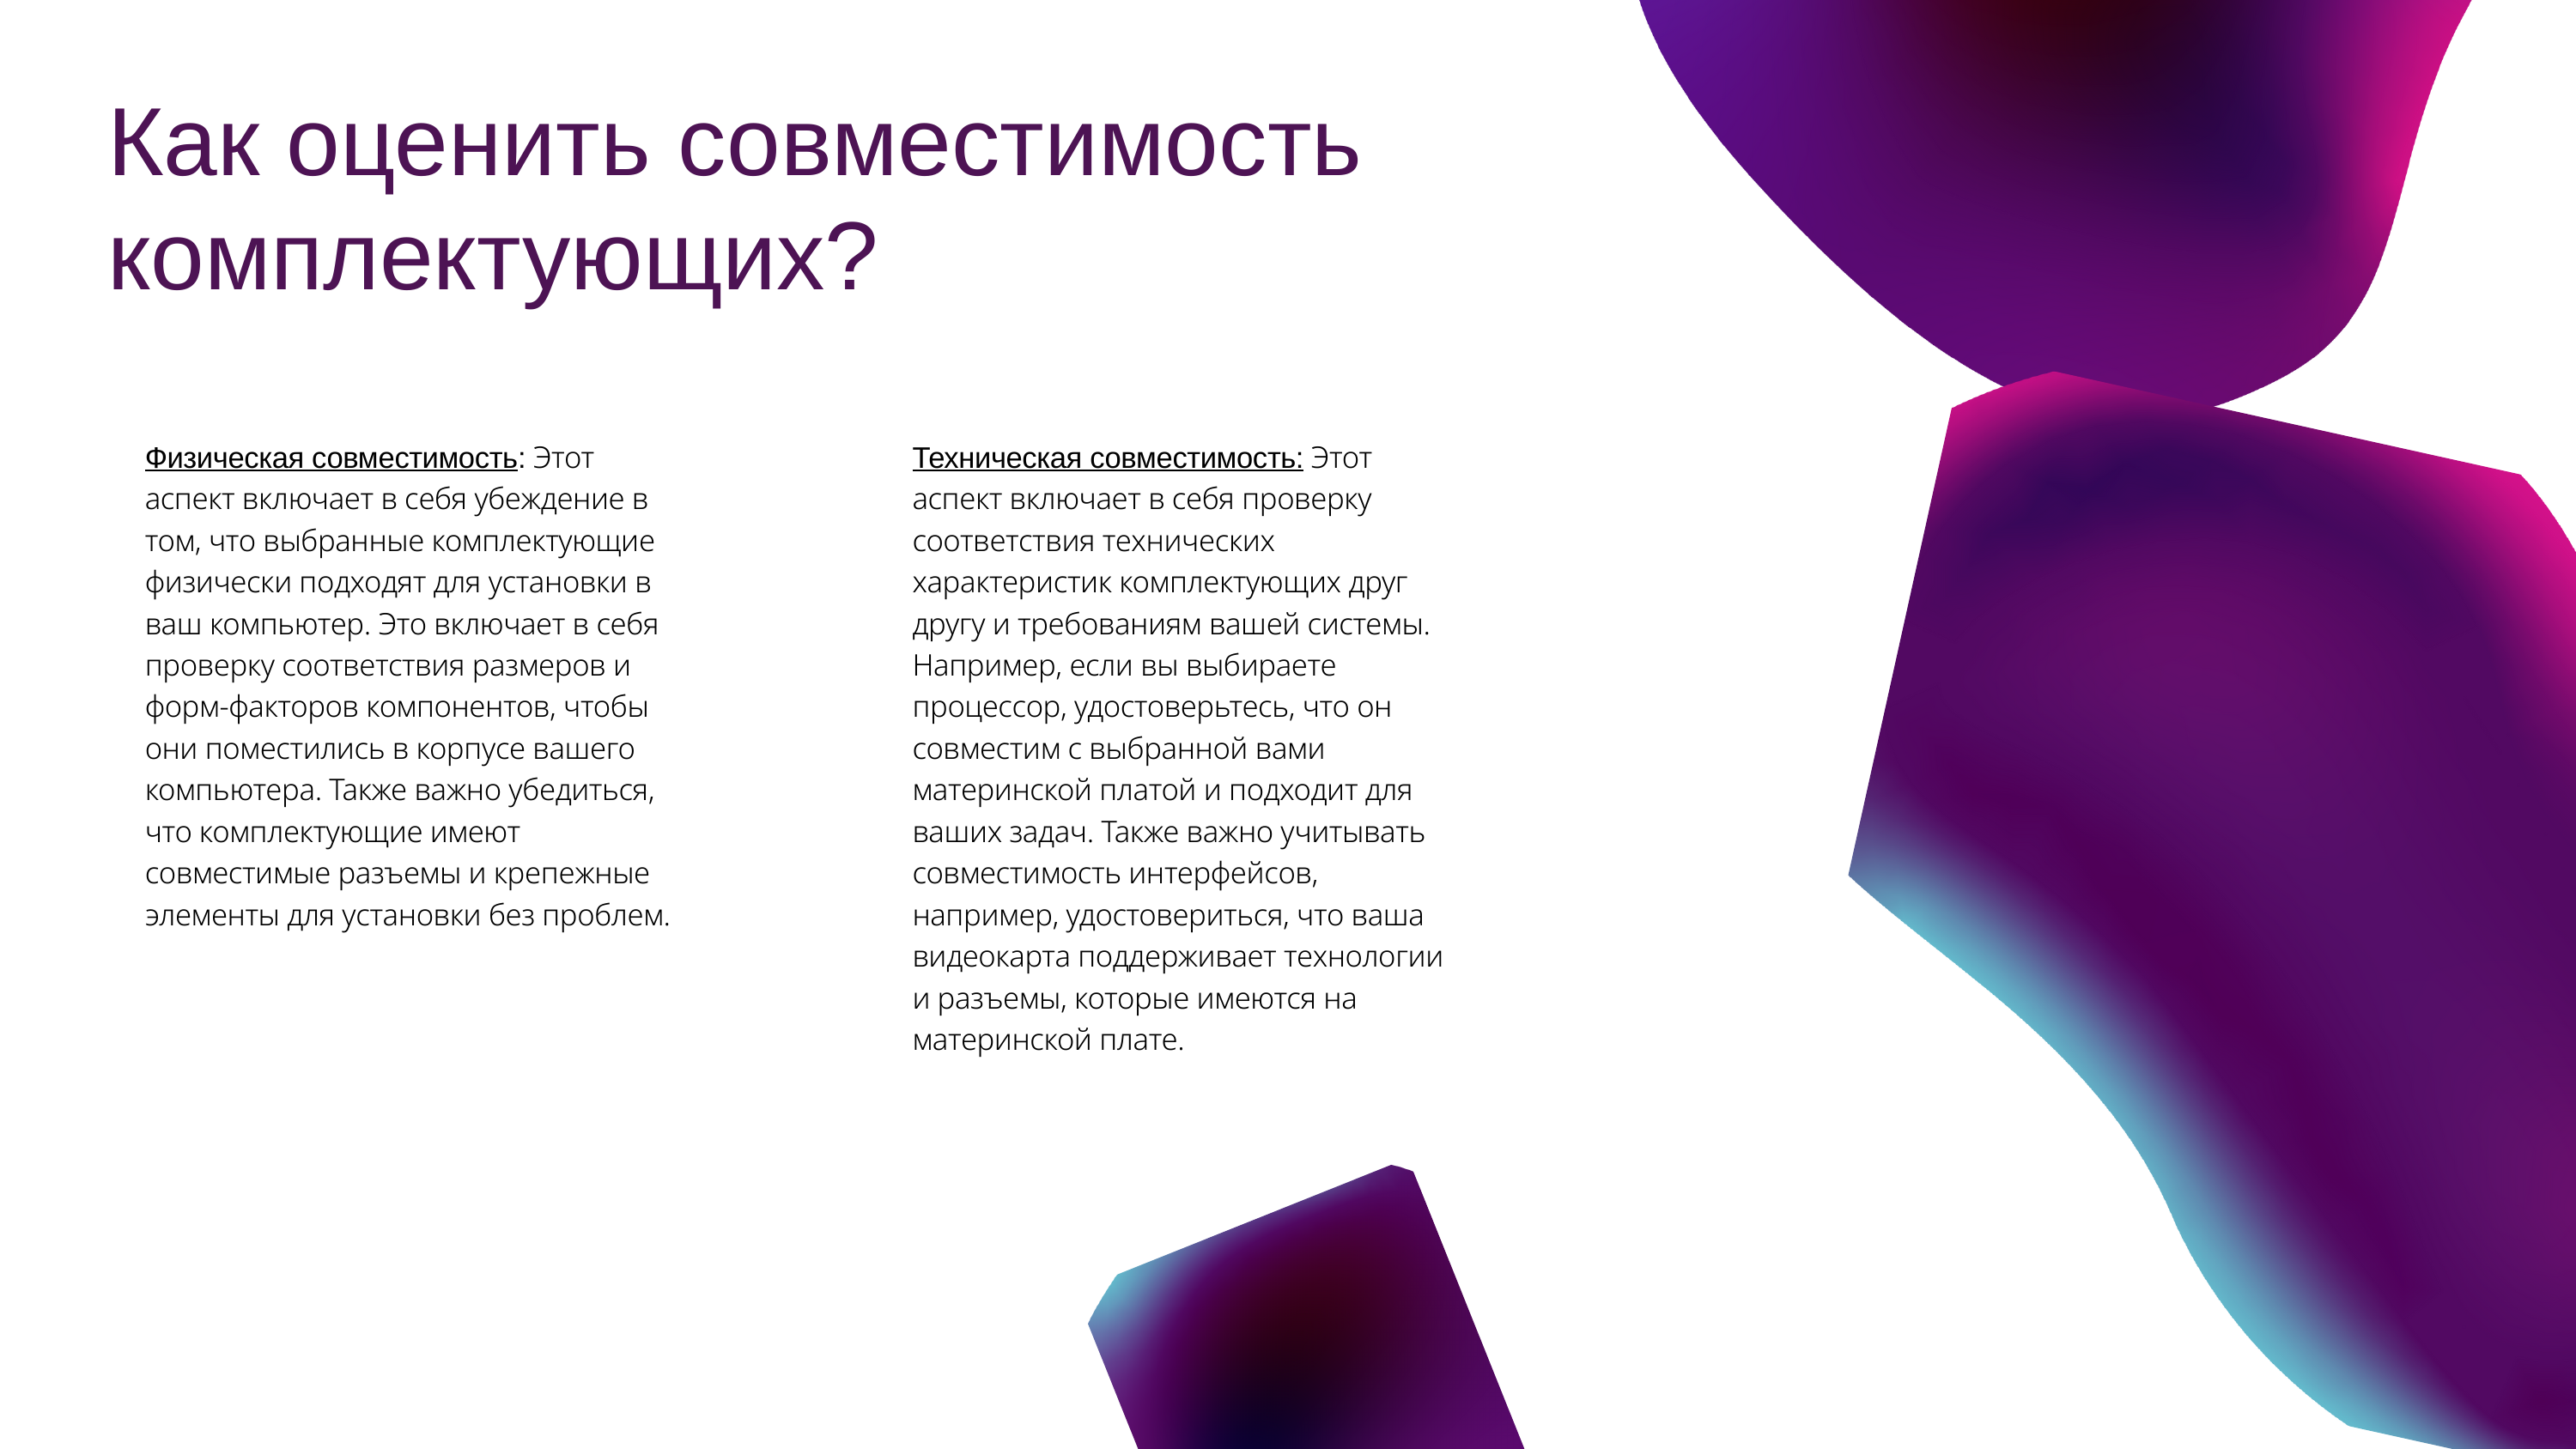

Как оценить совместимость комплектующих?
Физическая совместимость: Этот аспект включает в себя убеждение в том, что выбранные комплектующие физически подходят для установки в ваш компьютер. Это включает в себя проверку соответствия размеров и форм-факторов компонентов, чтобы они поместились в корпусе вашего компьютера. Также важно убедиться, что комплектующие имеют совместимые разъемы и крепежные элементы для установки без проблем.

Техническая совместимость: Этот аспект включает в себя проверку соответствия технических характеристик комплектующих друг другу и требованиям вашей системы. Например, если вы выбираете процессор, удостоверьтесь, что он совместим с выбранной вами материнской платой и подходит для ваших задач. Также важно учитывать совместимость интерфейсов, например, удостовериться, что ваша видеокарта поддерживает технологии и разъемы, которые имеются на материнской плате.